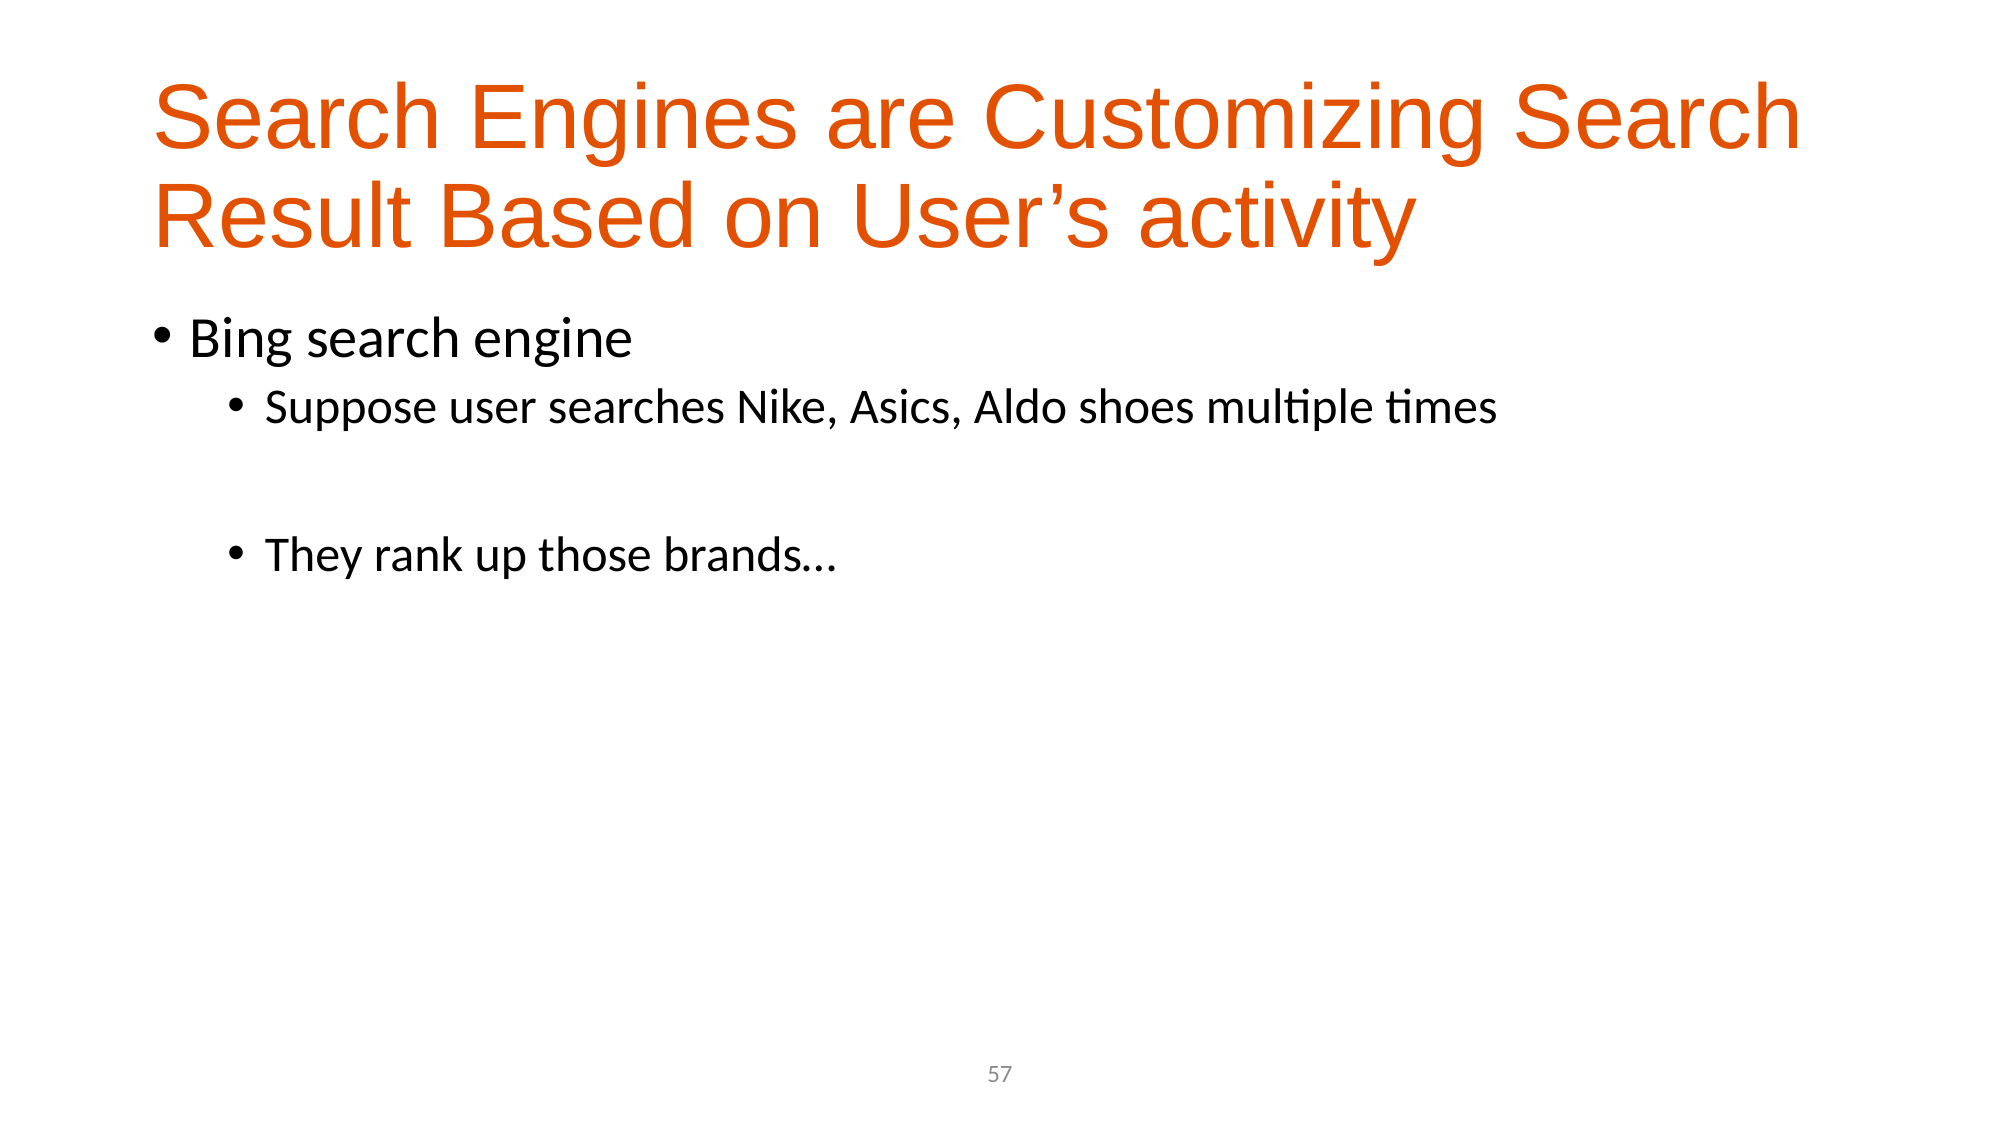

# Search Engines are Customizing Search Result Based on User’s activity
Bing search engine
Suppose user searches Nike, Asics, Aldo shoes multiple times

They rank up those brands…

57